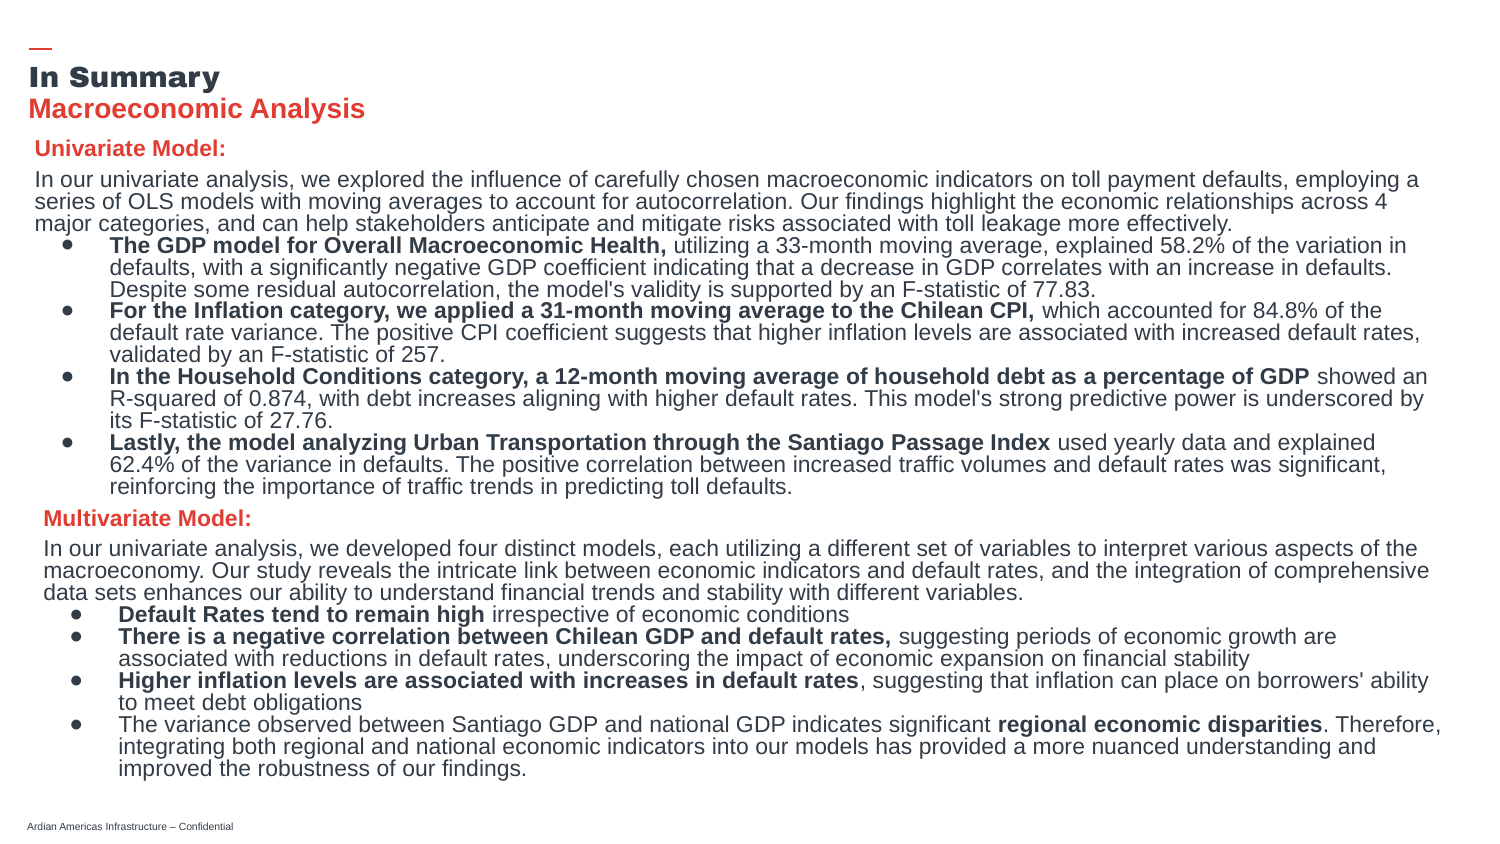

# In Summary
Macroeconomic Analysis
Univariate Model:
In our univariate analysis, we explored the influence of carefully chosen macroeconomic indicators on toll payment defaults, employing a series of OLS models with moving averages to account for autocorrelation. Our findings highlight the economic relationships across 4 major categories, and can help stakeholders anticipate and mitigate risks associated with toll leakage more effectively.
The GDP model for Overall Macroeconomic Health, utilizing a 33-month moving average, explained 58.2% of the variation in defaults, with a significantly negative GDP coefficient indicating that a decrease in GDP correlates with an increase in defaults. Despite some residual autocorrelation, the model's validity is supported by an F-statistic of 77.83.
For the Inflation category, we applied a 31-month moving average to the Chilean CPI, which accounted for 84.8% of the default rate variance. The positive CPI coefficient suggests that higher inflation levels are associated with increased default rates, validated by an F-statistic of 257.
In the Household Conditions category, a 12-month moving average of household debt as a percentage of GDP showed an R-squared of 0.874, with debt increases aligning with higher default rates. This model's strong predictive power is underscored by its F-statistic of 27.76.
Lastly, the model analyzing Urban Transportation through the Santiago Passage Index used yearly data and explained 62.4% of the variance in defaults. The positive correlation between increased traffic volumes and default rates was significant, reinforcing the importance of traffic trends in predicting toll defaults.
Multivariate Model:
In our univariate analysis, we developed four distinct models, each utilizing a different set of variables to interpret various aspects of the macroeconomy. Our study reveals the intricate link between economic indicators and default rates, and the integration of comprehensive data sets enhances our ability to understand financial trends and stability with different variables.
Default Rates tend to remain high irrespective of economic conditions
There is a negative correlation between Chilean GDP and default rates, suggesting periods of economic growth are associated with reductions in default rates, underscoring the impact of economic expansion on financial stability
Higher inflation levels are associated with increases in default rates, suggesting that inflation can place on borrowers' ability to meet debt obligations
The variance observed between Santiago GDP and national GDP indicates significant regional economic disparities. Therefore, integrating both regional and national economic indicators into our models has provided a more nuanced understanding and improved the robustness of our findings.